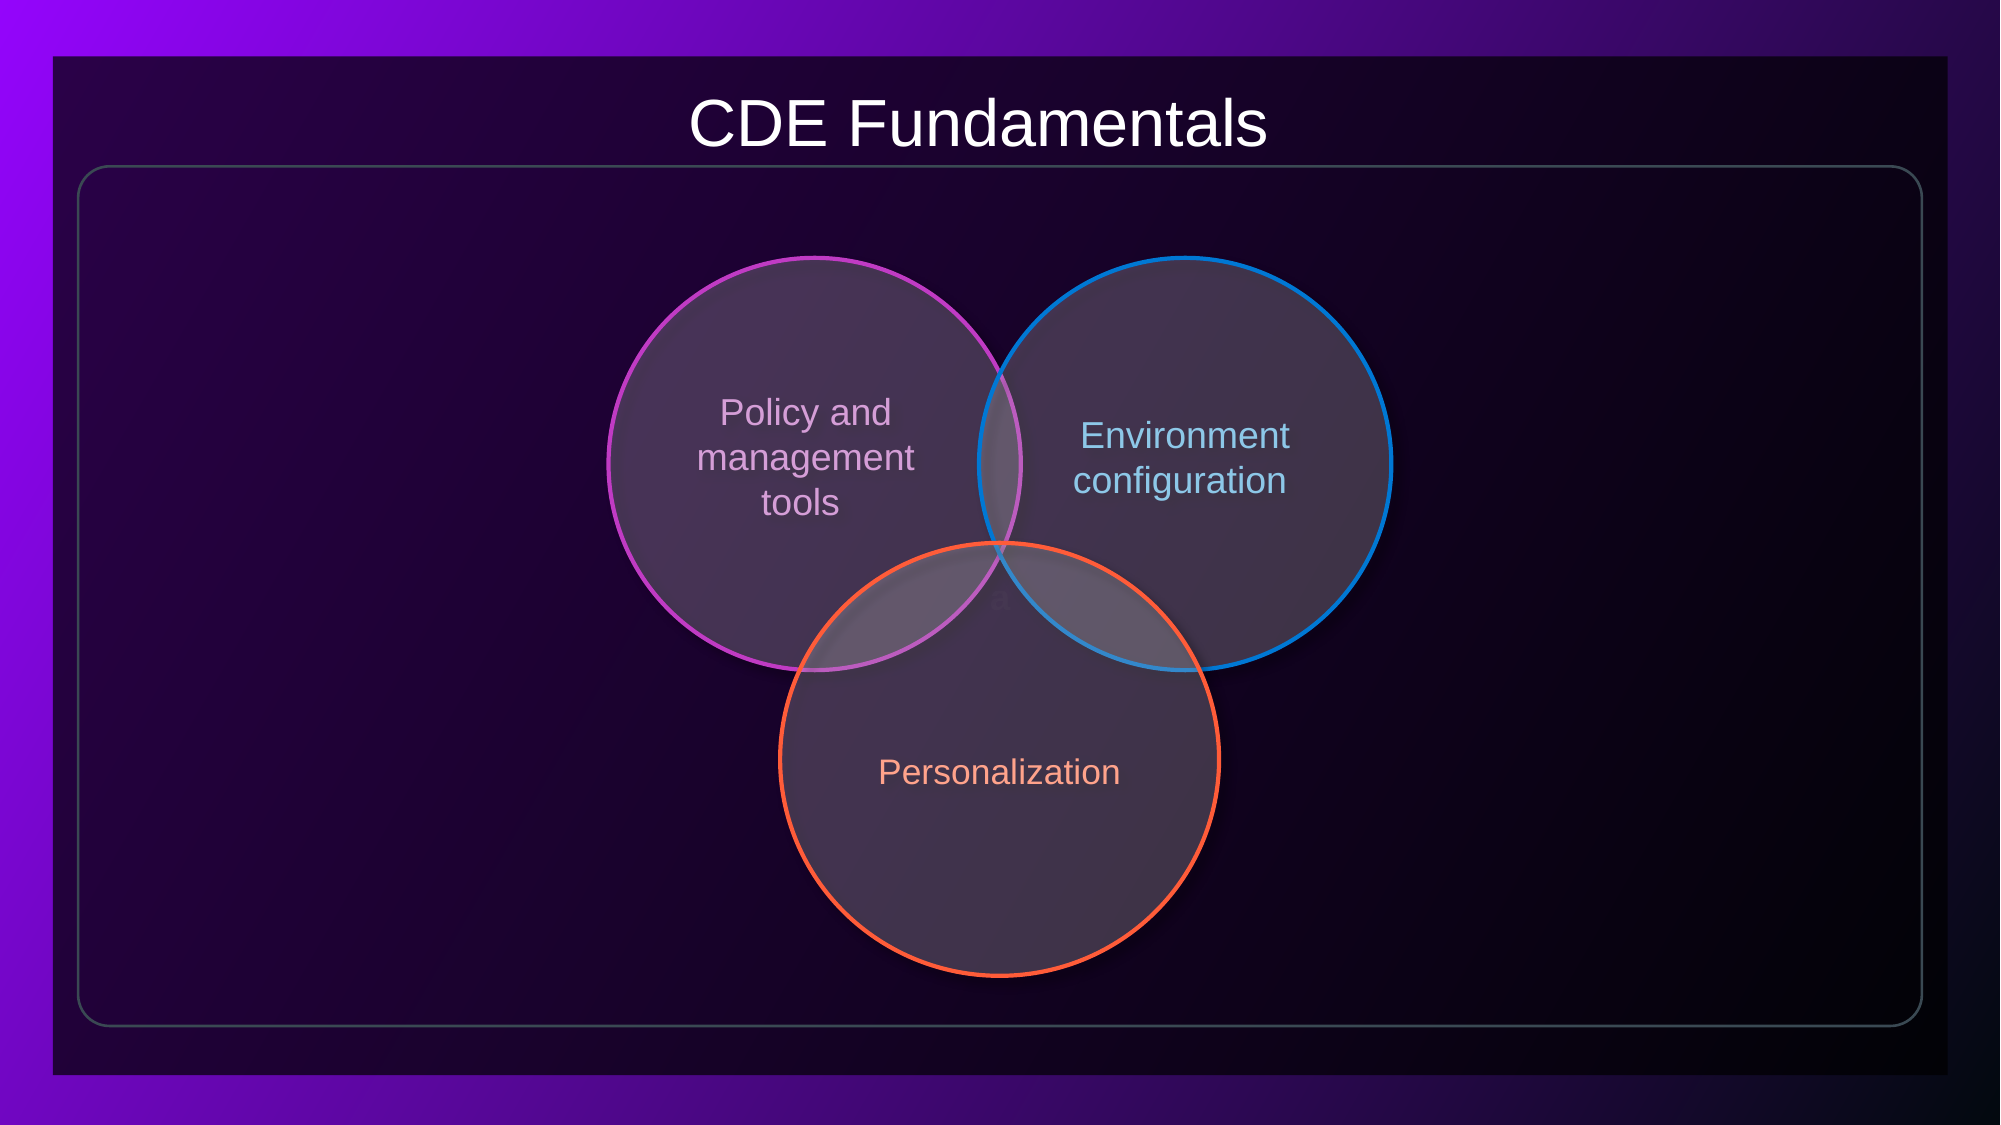

CDE Fundamentals
a
Policy and management tools
Environment configuration
Personalization